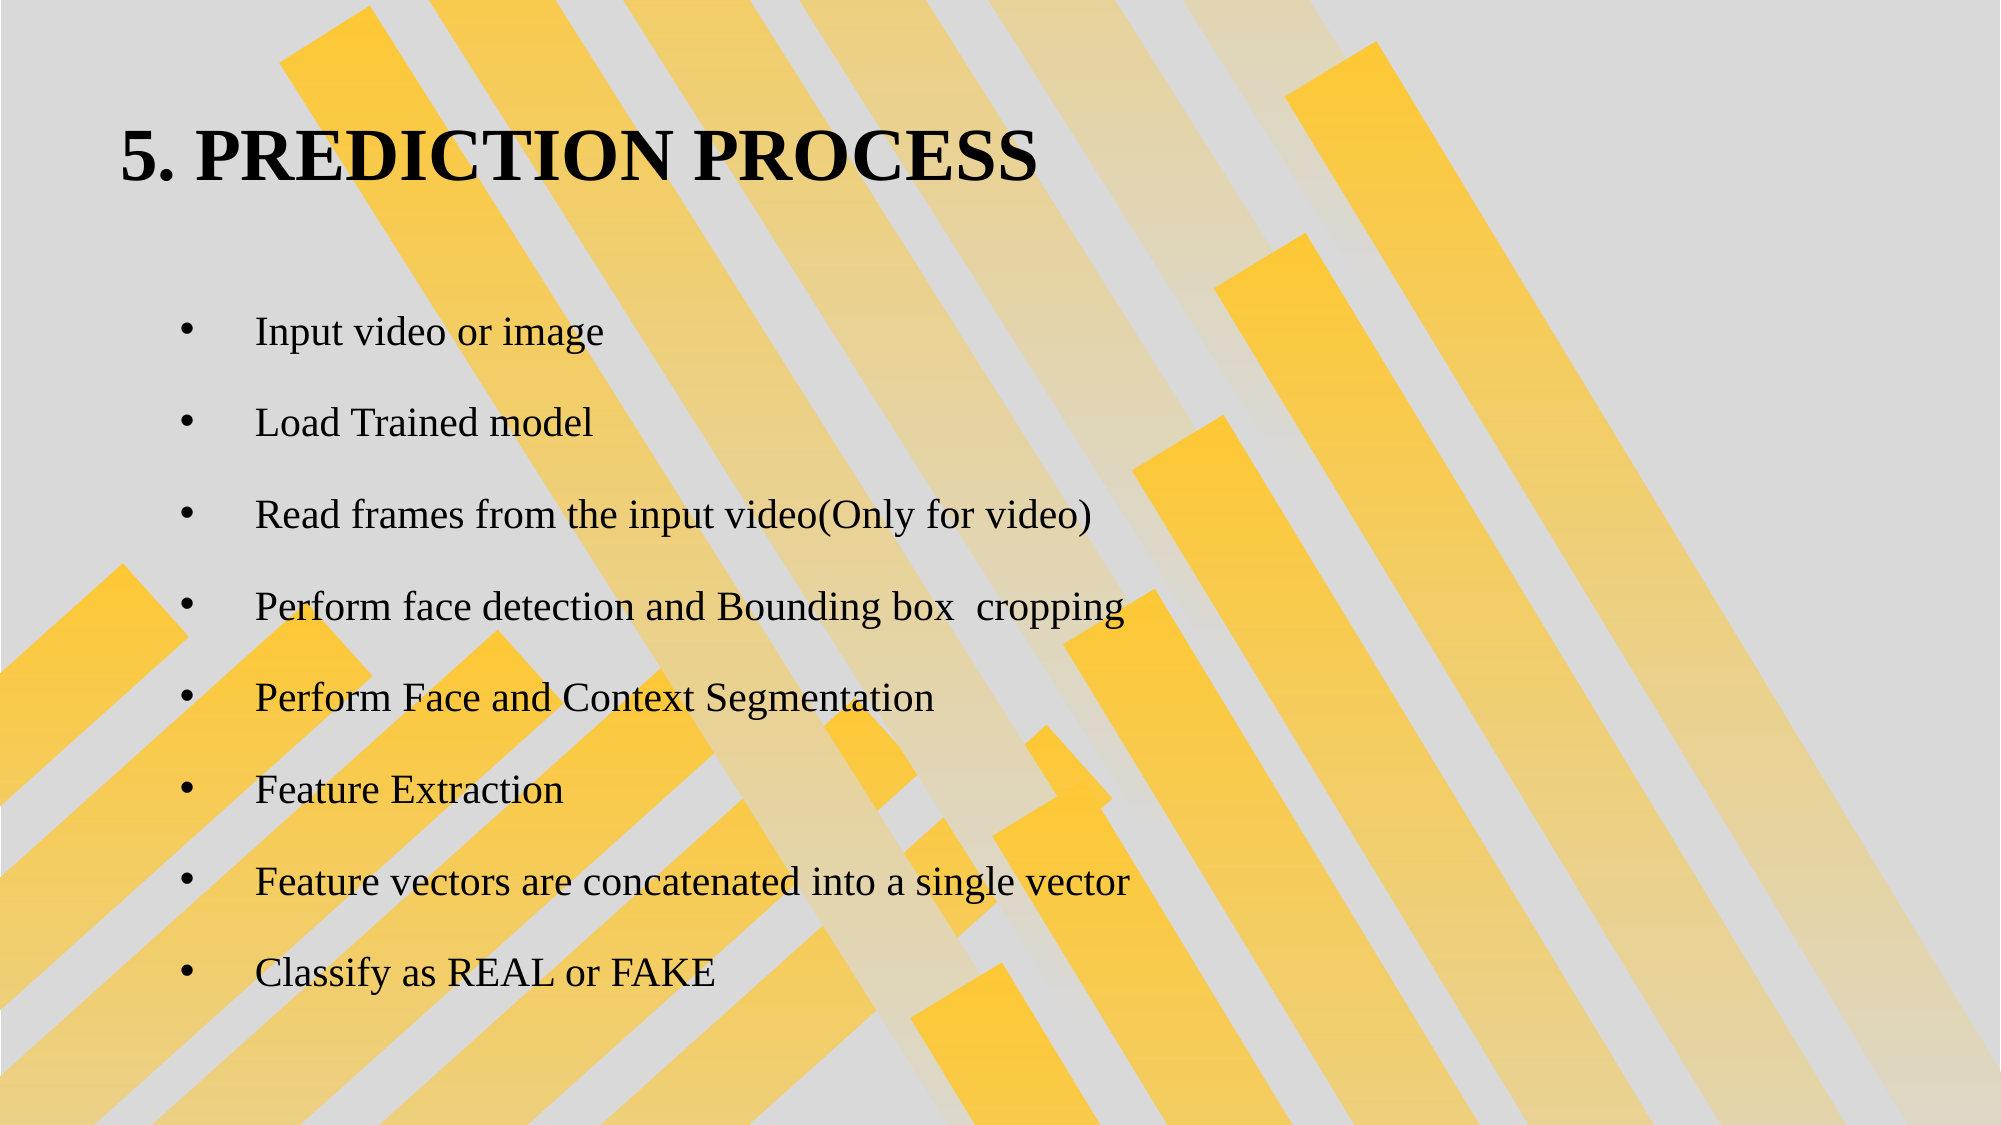

5. PREDICTION PROCESS

Input video or image
Load Trained model
Read frames from the input video(Only for video)
Perform face detection and Bounding box  cropping
Perform Face and Context Segmentation
Feature Extraction
Feature vectors are concatenated into a single vector
Classify as REAL or FAKE